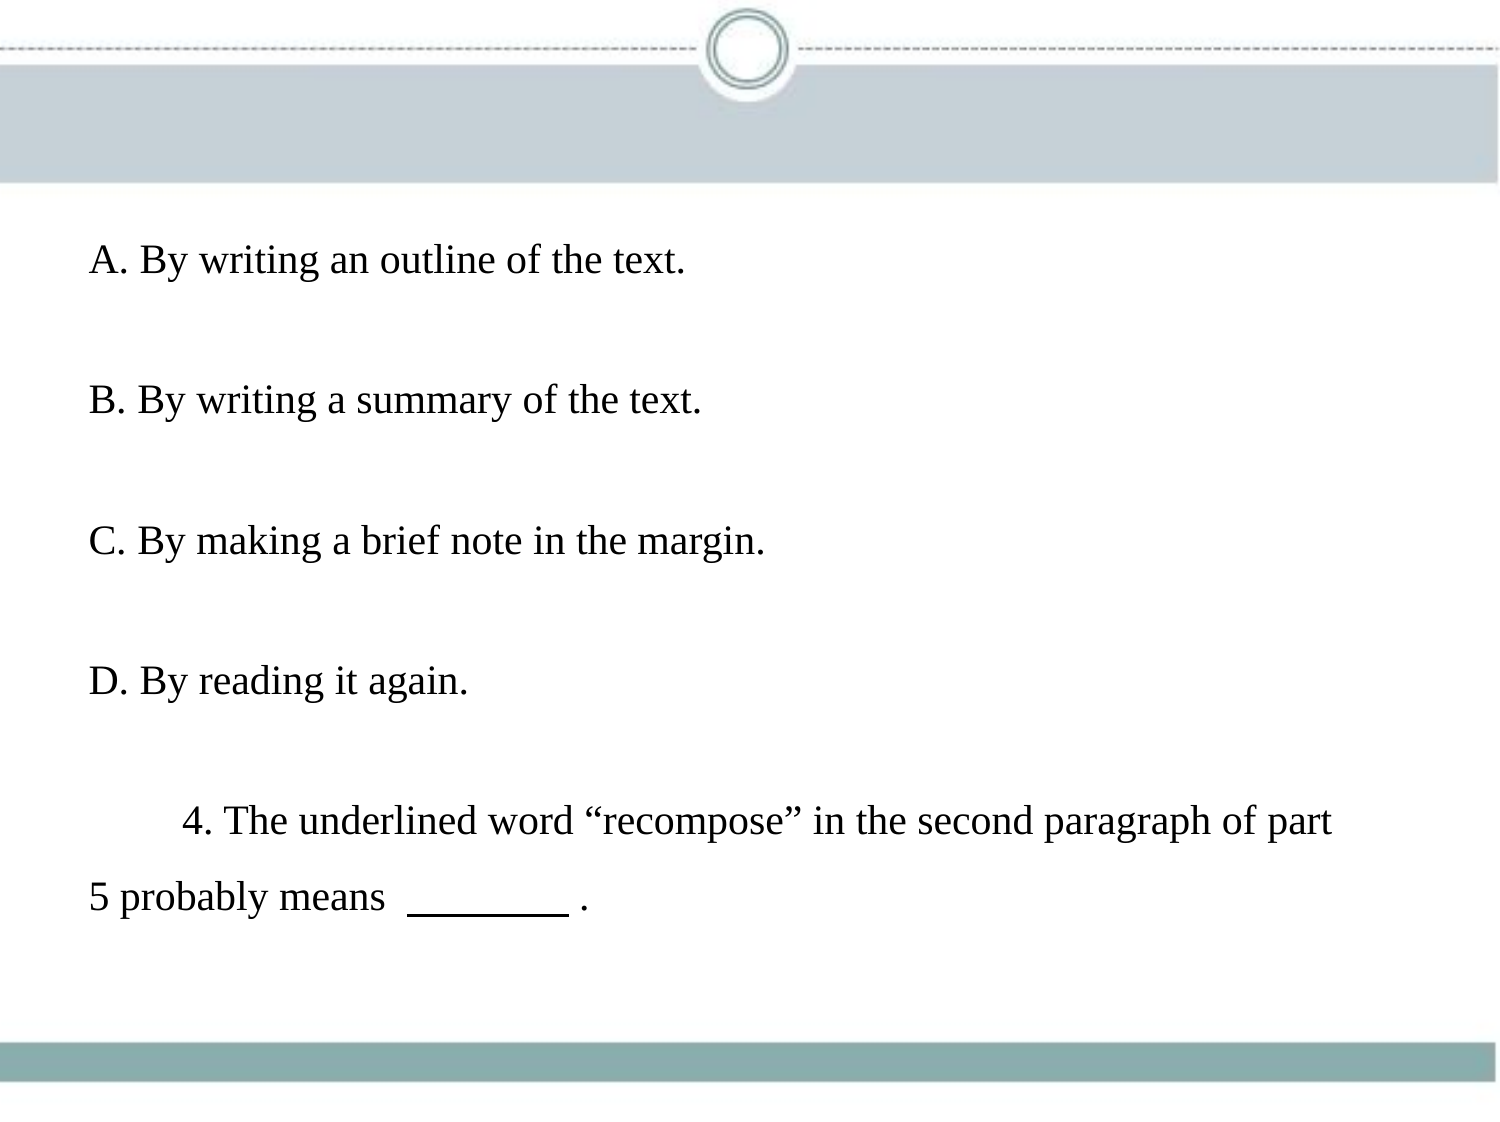

A. By writing an outline of the text.
B. By writing a summary of the text.
C. By making a brief note in the margin.
D. By reading it again.
　　4. The underlined word “recompose” in the second paragraph of part
5 probably means 　　　    .